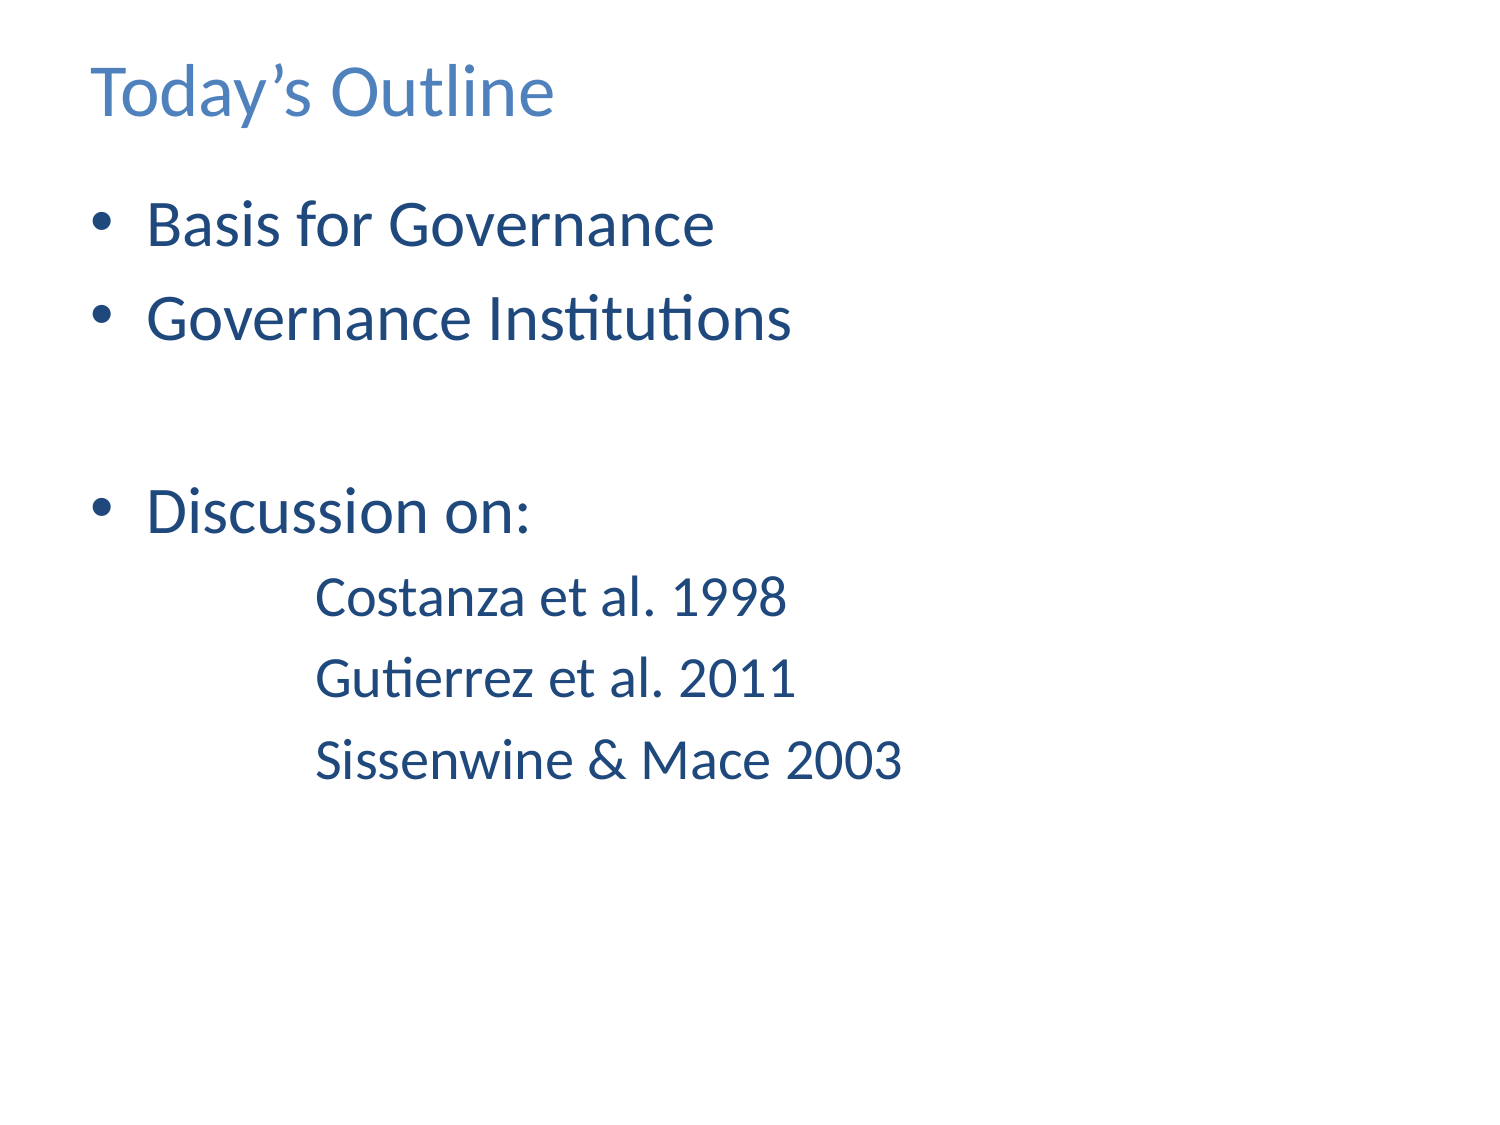

# Today’s Outline
Basis for Governance
Governance Institutions

Discussion on:
	Costanza et al. 1998
	Gutierrez et al. 2011
	Sissenwine & Mace 2003